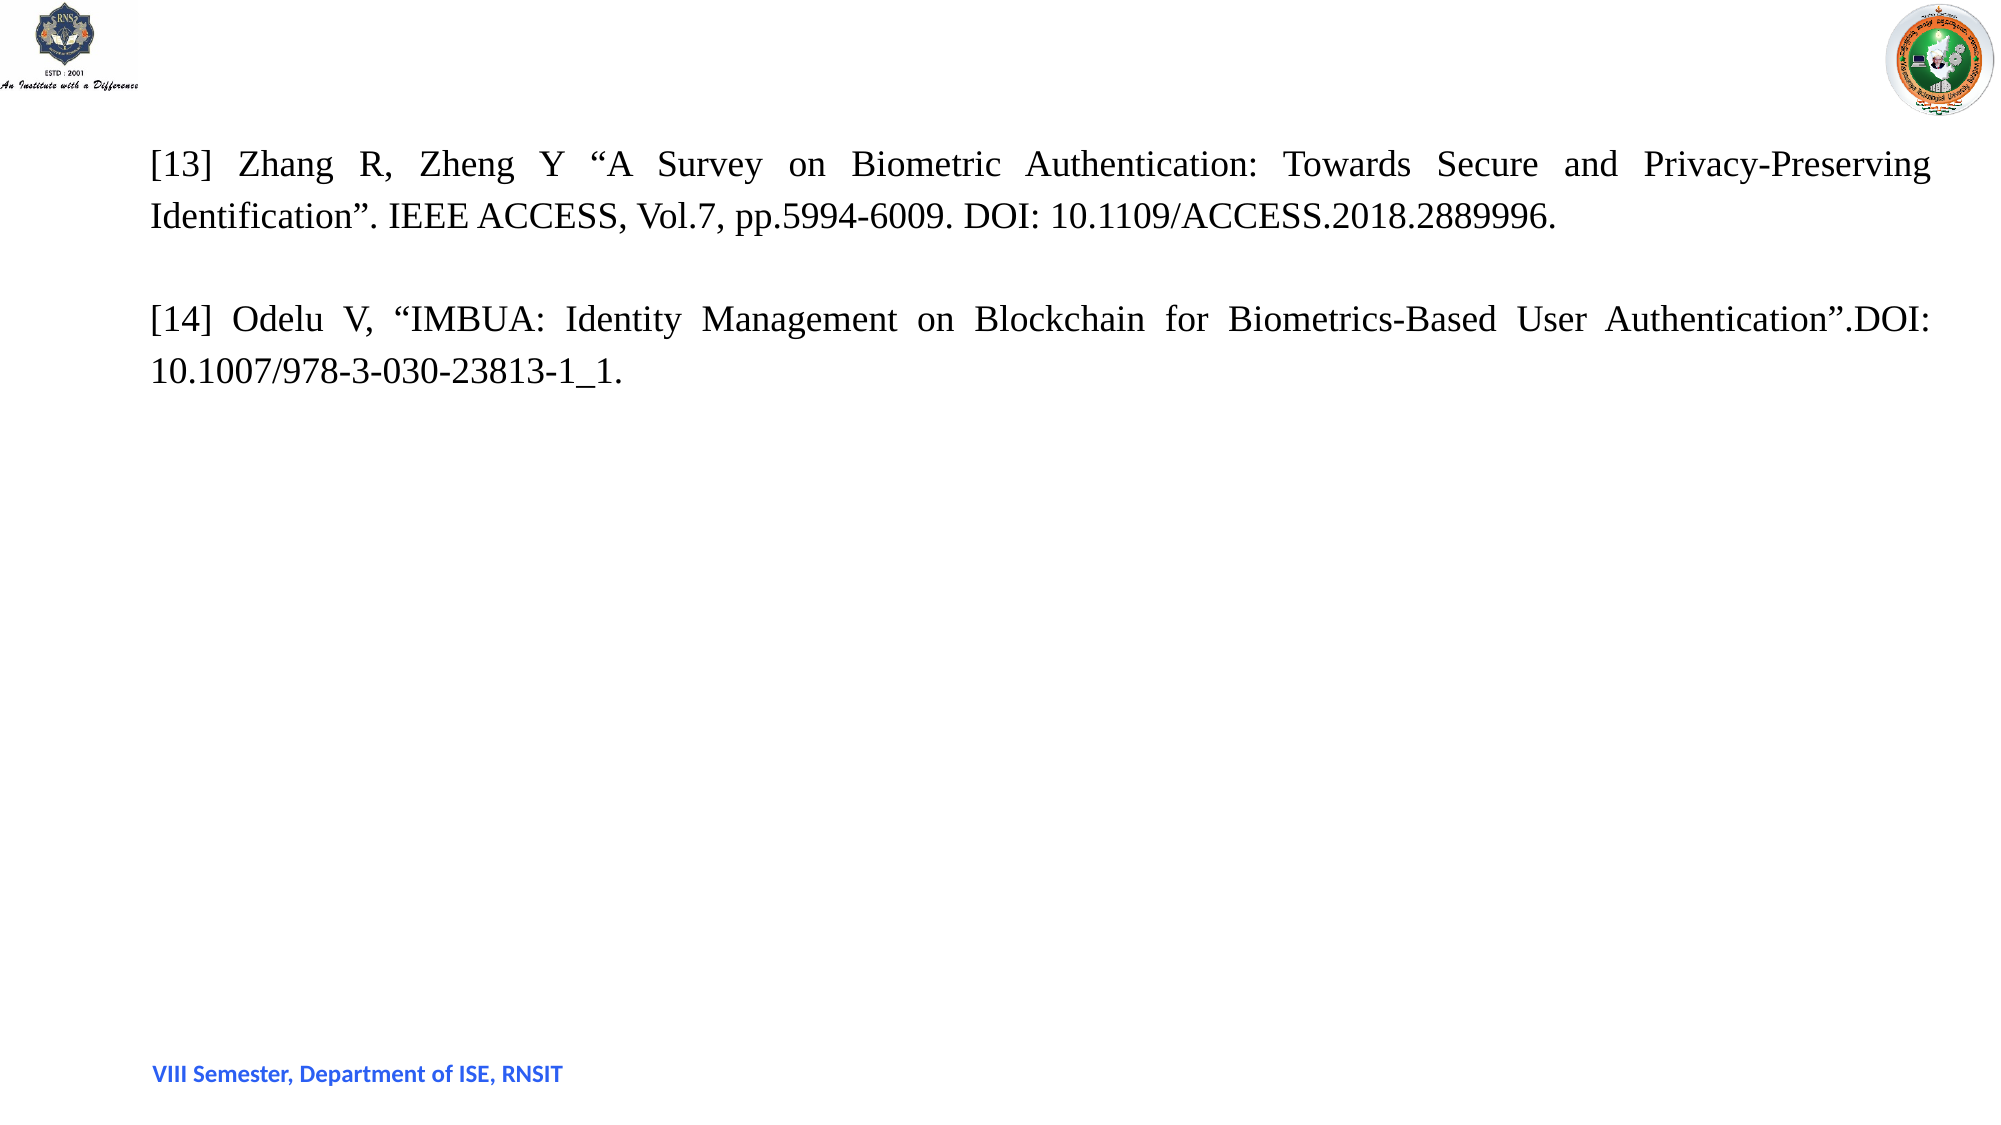

[13] Zhang R, Zheng Y “A Survey on Biometric Authentication: Towards Secure and Privacy-Preserving Identification”. IEEE ACCESS, Vol.7, pp.5994-6009. DOI: 10.1109/ACCESS.2018.2889996.

[14] Odelu V, “IMBUA: Identity Management on Blockchain for Biometrics-Based User Authentication”.DOI: 10.1007/978-3-030-23813-1_1.
VIII Semester, Department of ISE, RNSIT